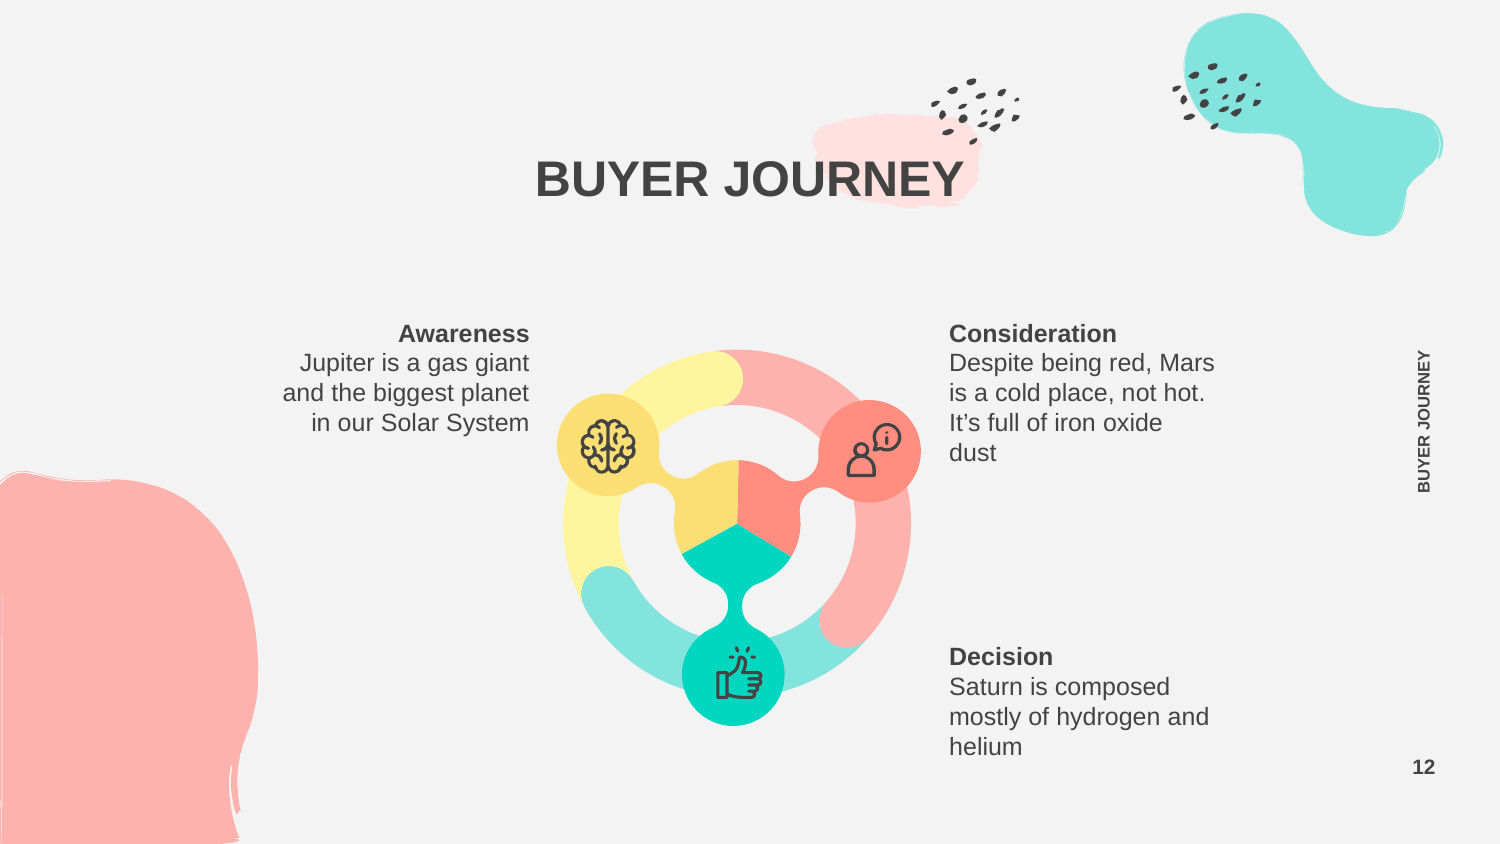

# BUYER JOURNEY
Consideration
Despite being red, Mars is a cold place, not hot. It’s full of iron oxide dust
Awareness
Jupiter is a gas giant and the biggest planet in our Solar System

BUYER JOURNEY

Decision
Saturn is composed mostly of hydrogen and helium

12